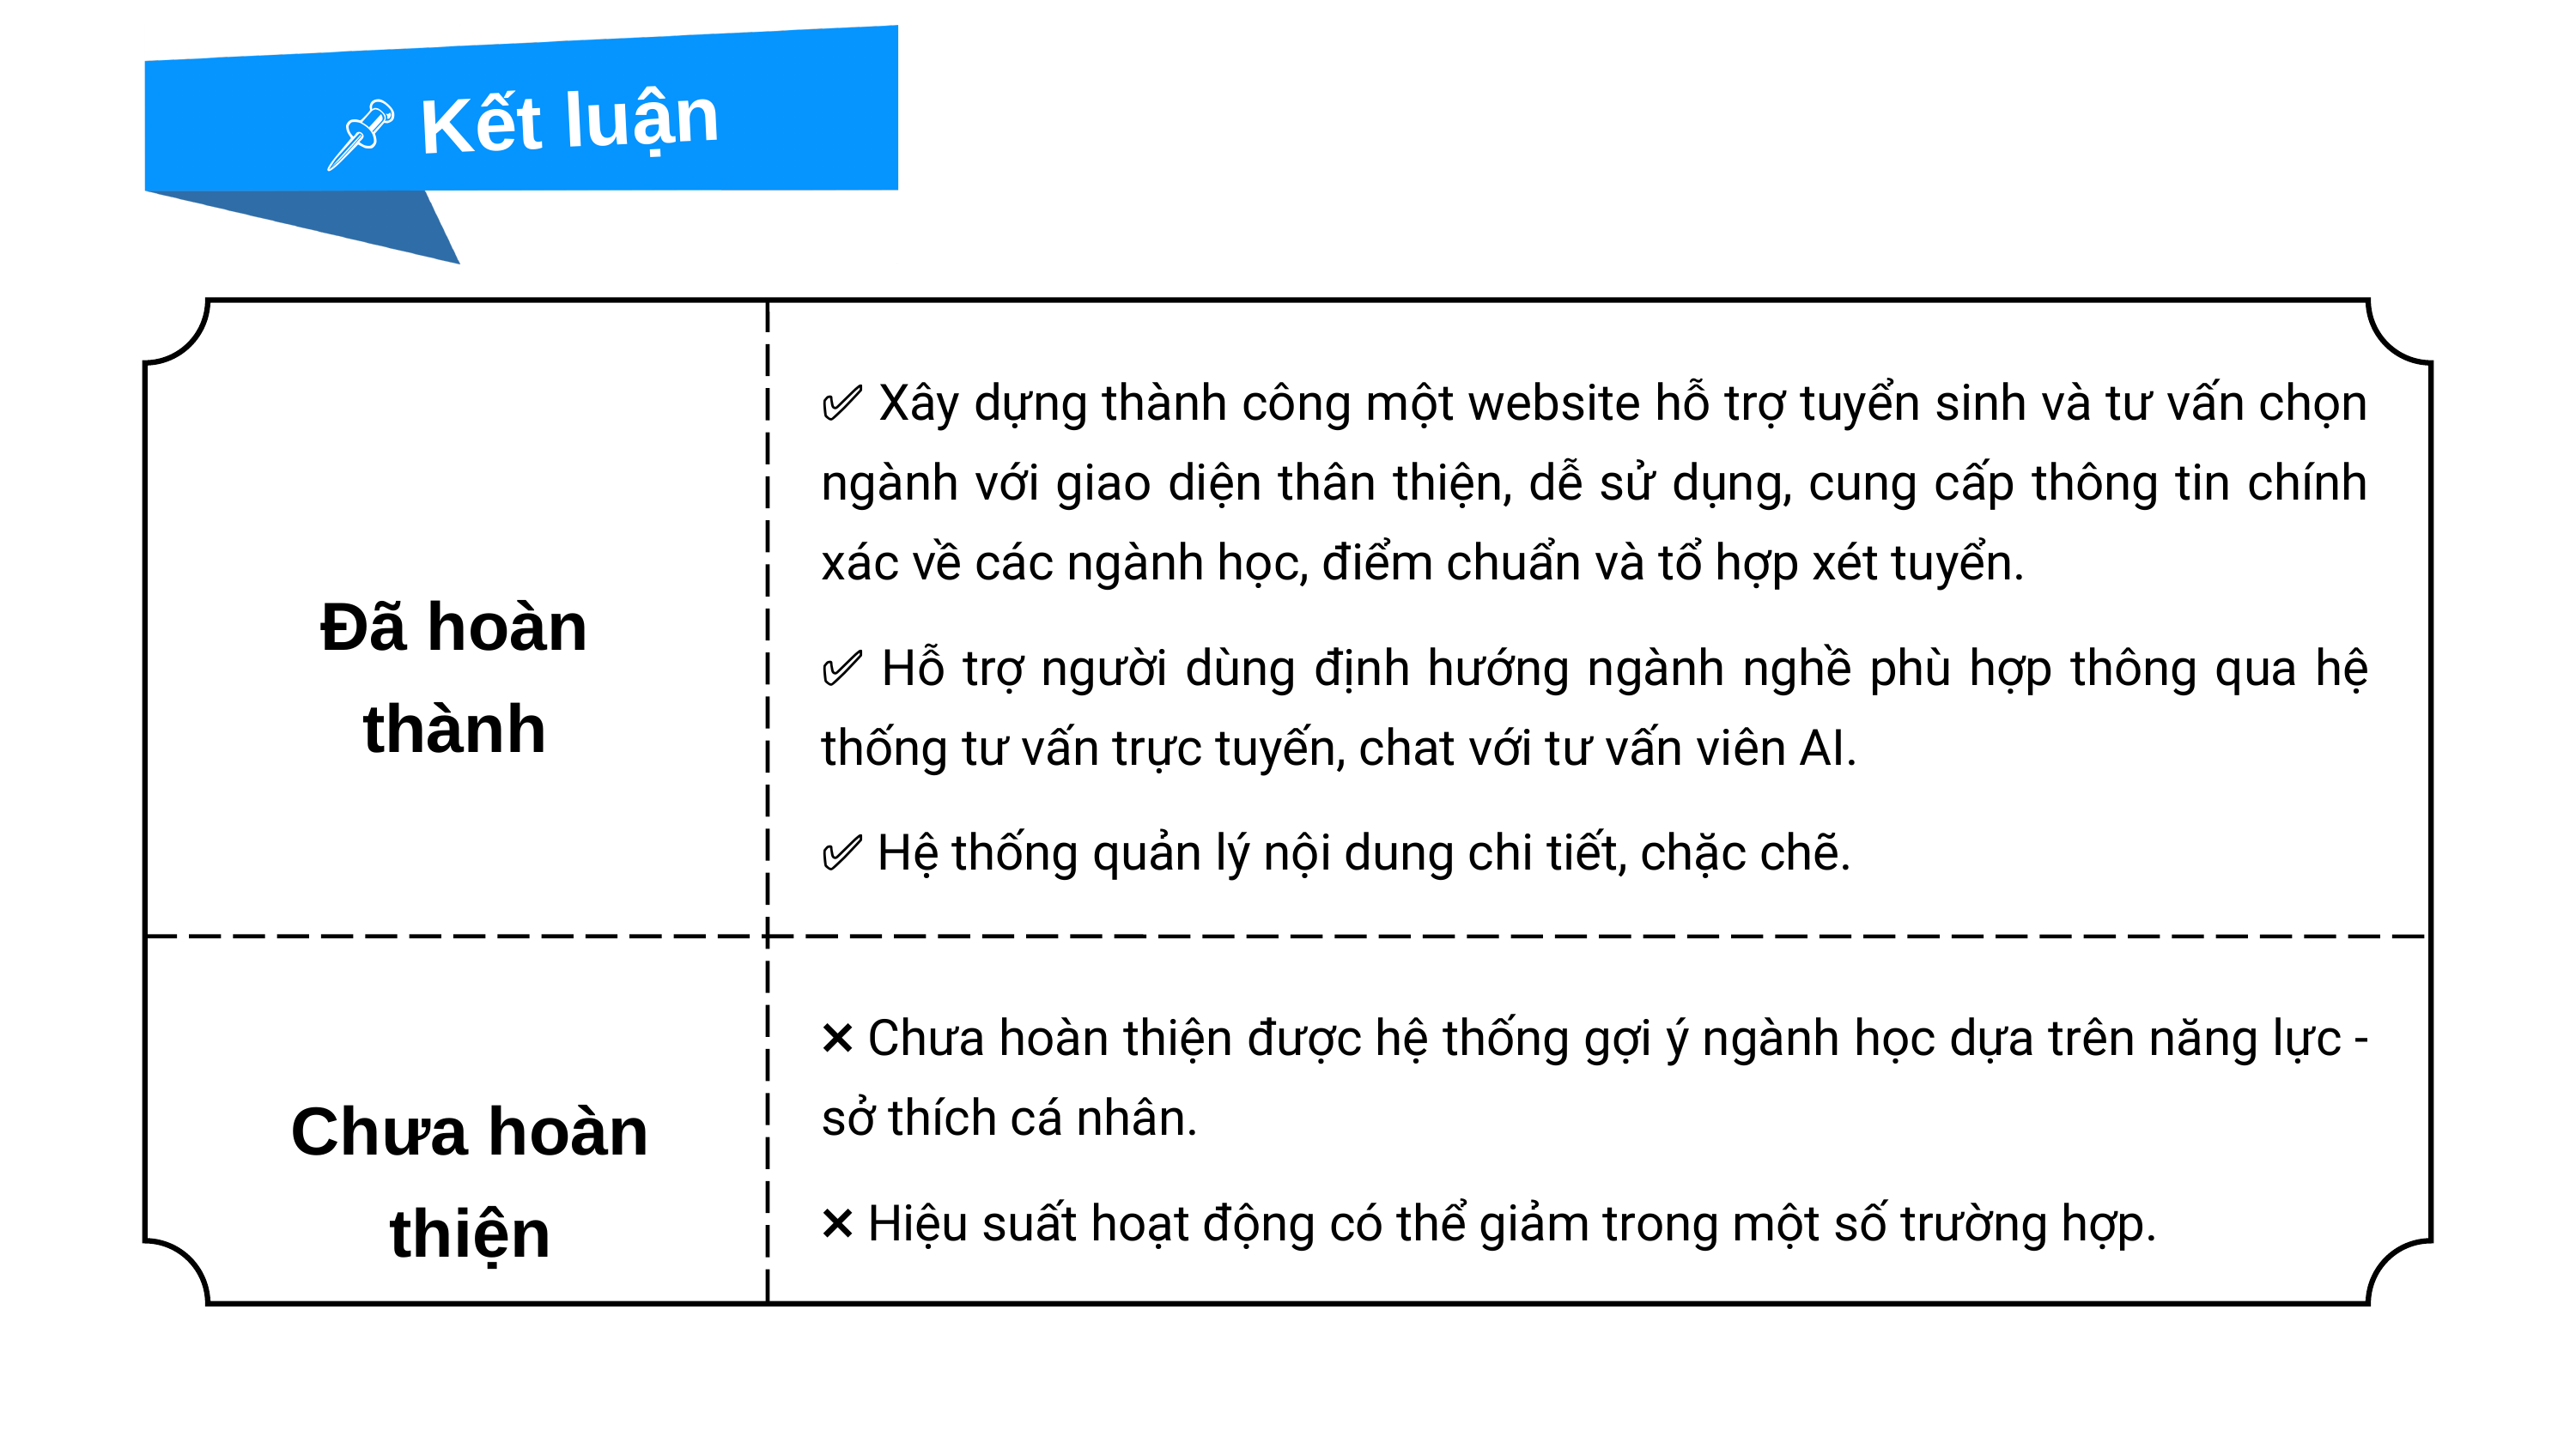

📌 Kết luận

✅ Xây dựng thành công một website hỗ trợ tuyển sinh và tư vấn chọn ngành với giao diện thân thiện, dễ sử dụng, cung cấp thông tin chính xác về các ngành học, điểm chuẩn và tổ hợp xét tuyển.

✅ Hỗ trợ người dùng định hướng ngành nghề phù hợp thông qua hệ thống tư vấn trực tuyến, chat với tư vấn viên AI.

✅ Hệ thống quản lý nội dung chi tiết, chặc chẽ.
Đã hoàn thành

❌ Chưa hoàn thiện được hệ thống gợi ý ngành học dựa trên năng lực - sở thích cá nhân.

❌ Hiệu suất hoạt động có thể giảm trong một số trường hợp.
Chưa hoàn thiện